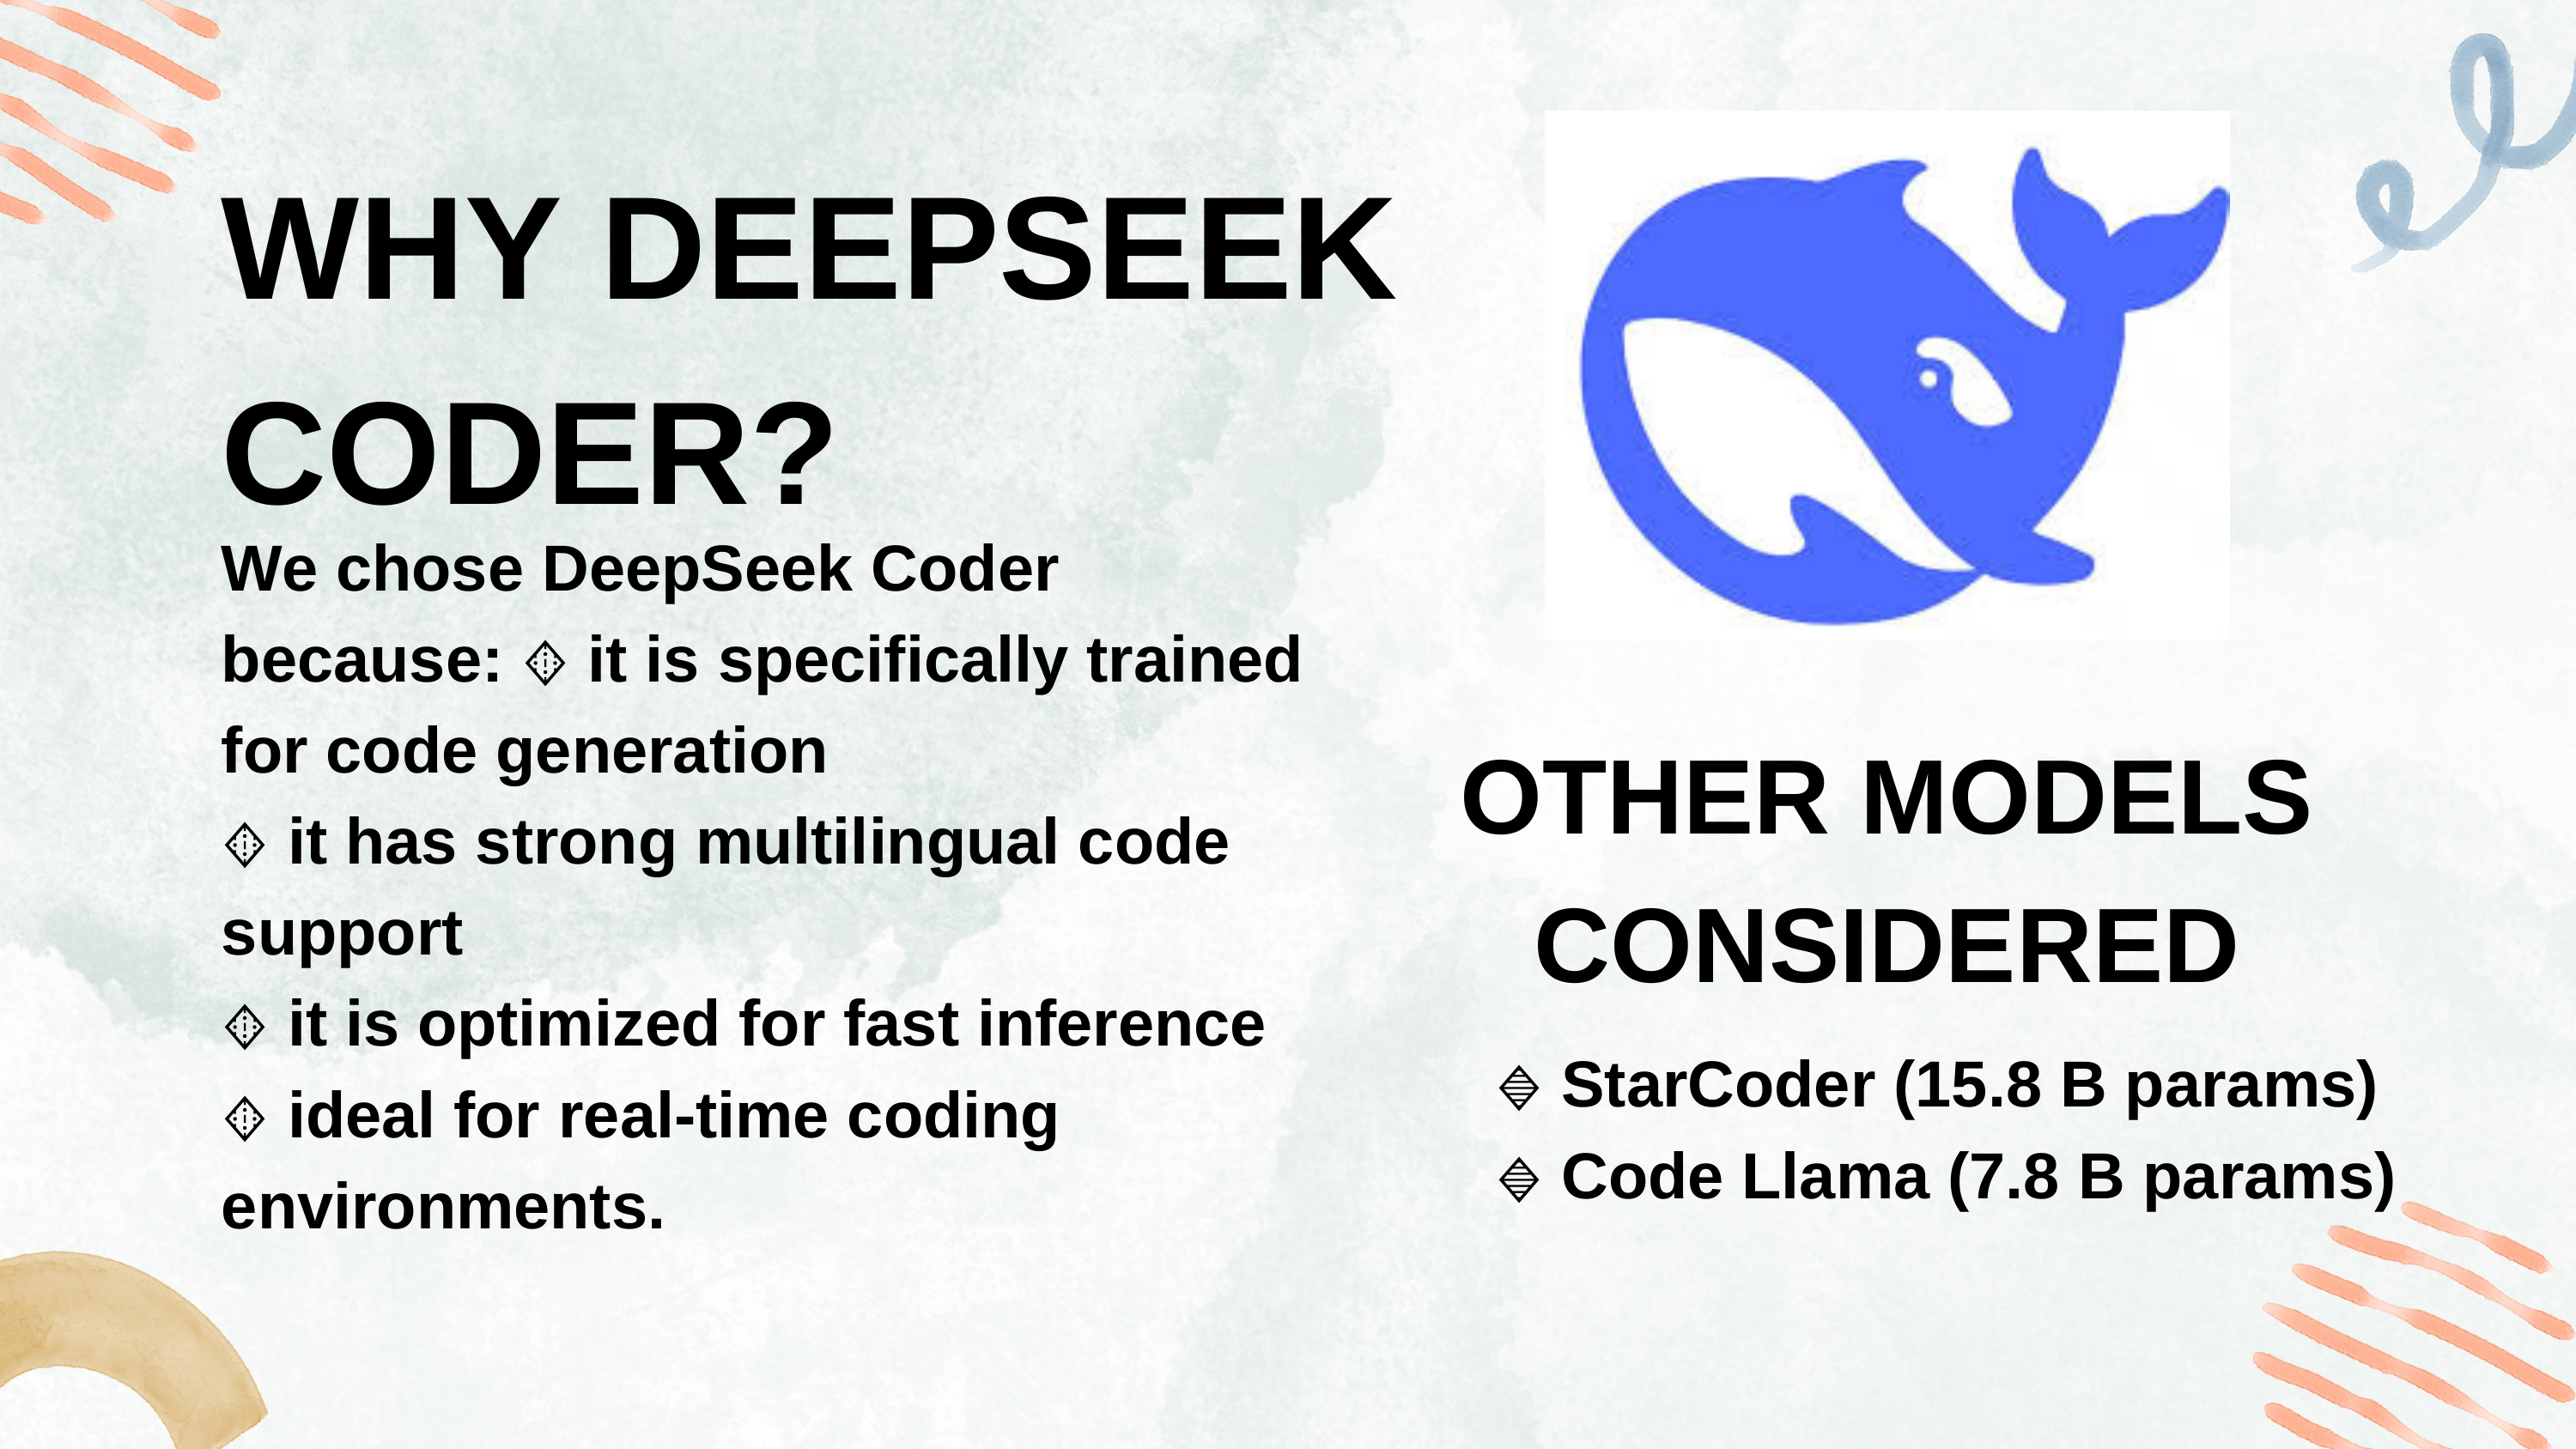

WHY DEEPSEEK CODER?
We chose DeepSeek Coder because: 🔸 it is specifically trained for code generation
🔸 it has strong multilingual code support
🔸 it is optimized for fast inference
🔸 ideal for real-time coding environments.
OTHER MODELS CONSIDERED
🔹 StarCoder (15.8 B params)
🔹 Code Llama (7.8 B params)